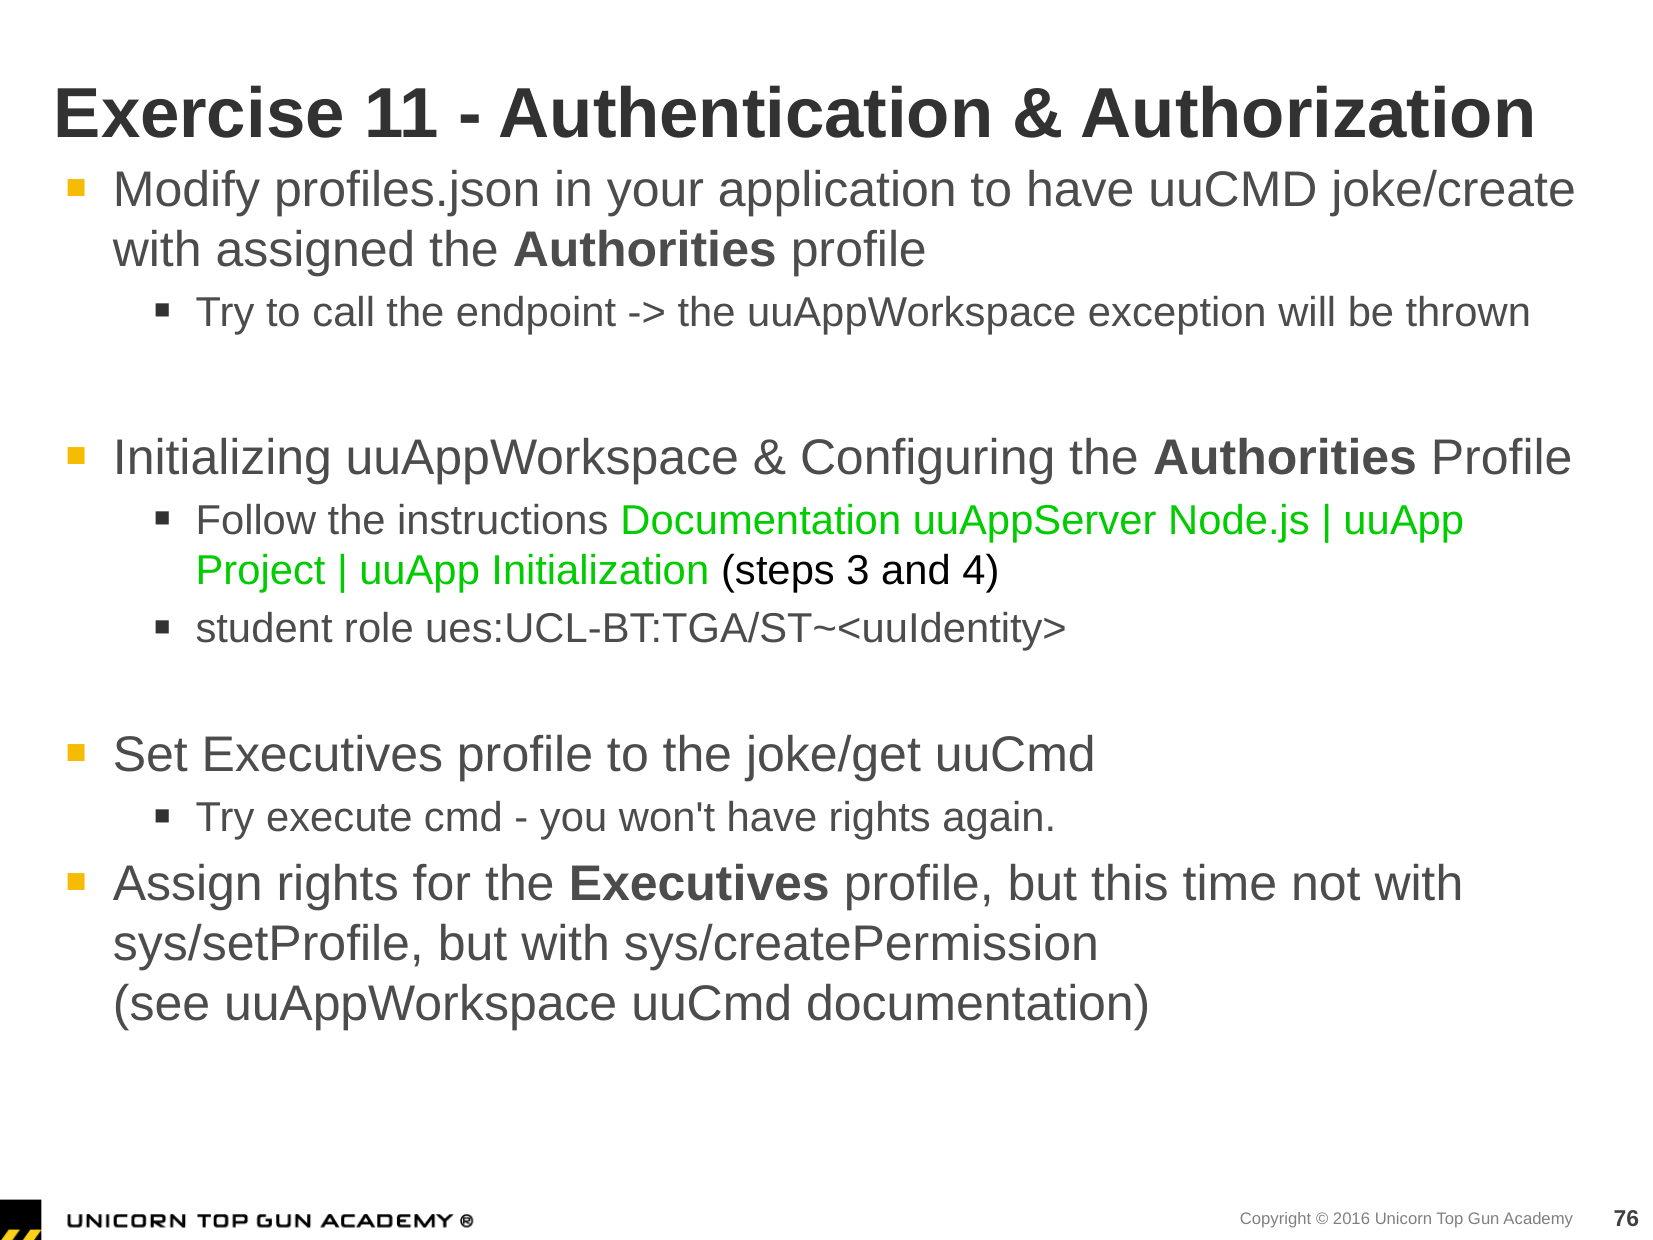

# Exercise 11 - Authentication & Authorization
Modify profiles.json in your application to have uuCMD joke/create with assigned the Authorities profile
Try to call the endpoint -> the uuAppWorkspace exception will be thrown

Initializing uuAppWorkspace & Configuring the Authorities Profile
Follow the instructions Documentation uuAppServer Node.js | uuApp Project | uuApp Initialization (steps 3 and 4)
student role ues:UCL-BT:TGA/ST~<uuIdentity>

Set Executives profile to the joke/get uuCmd
Try execute cmd - you won't have rights again.
Assign rights for the Executives profile, but this time not with sys/setProfile, but with sys/createPermission
(see uuAppWorkspace uuCmd documentation)
76
Copyright © 2016 Unicorn Top Gun Academy